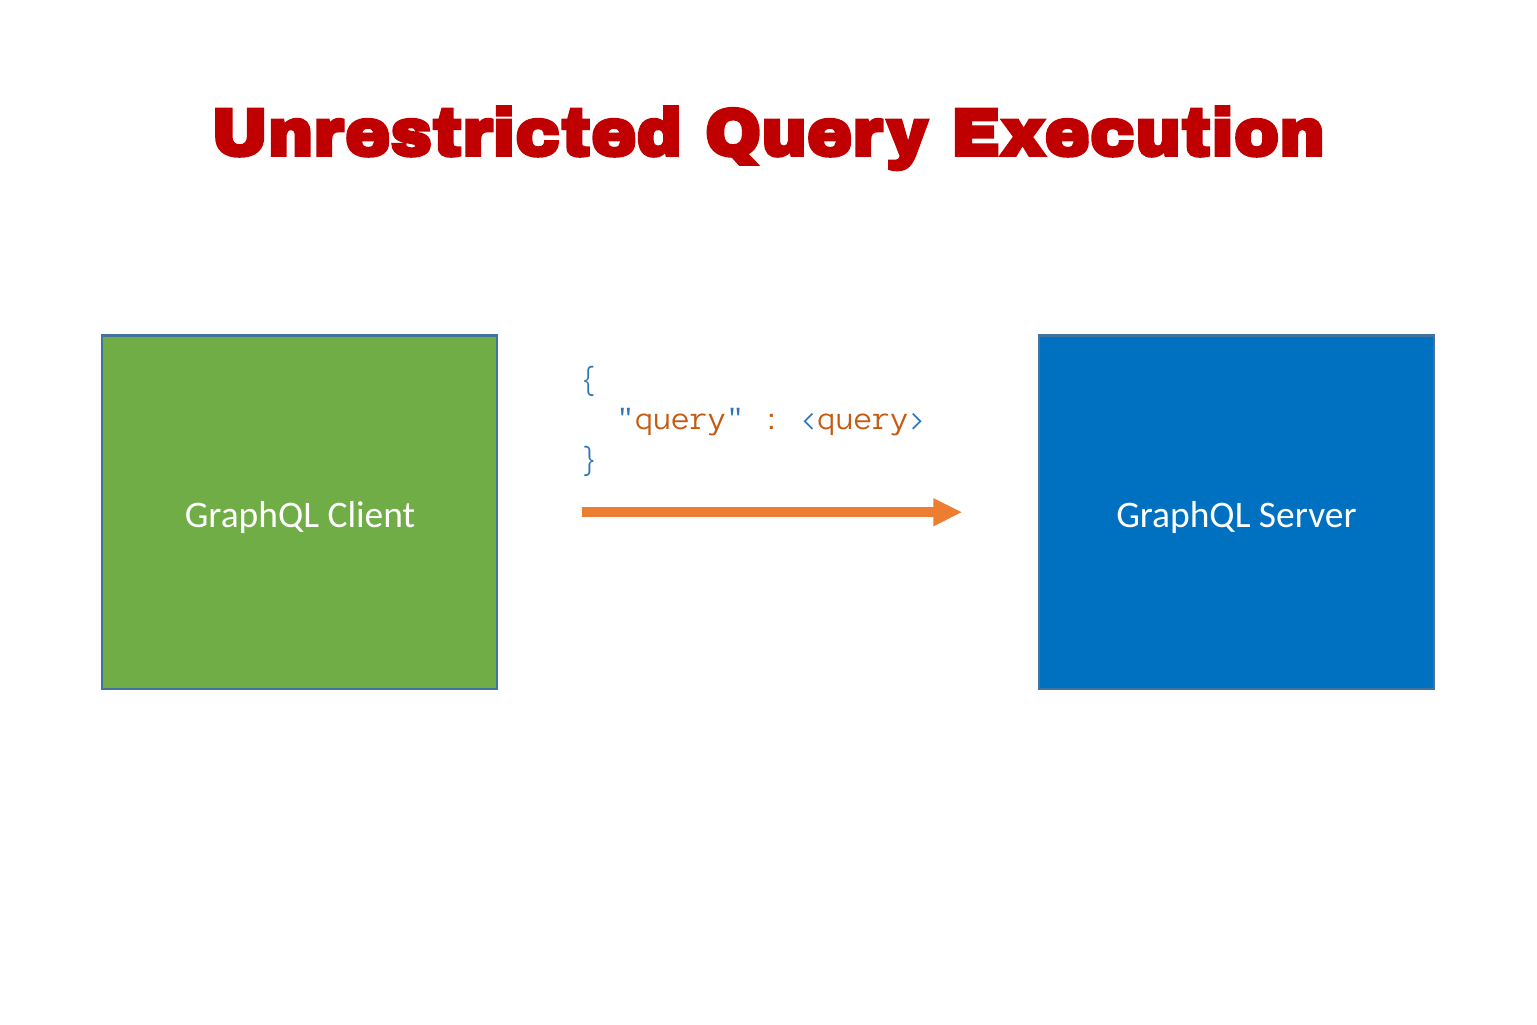

# Unrestricted Query Execution
GraphQL Client
GraphQL Server
{
  "query" : <query>
}